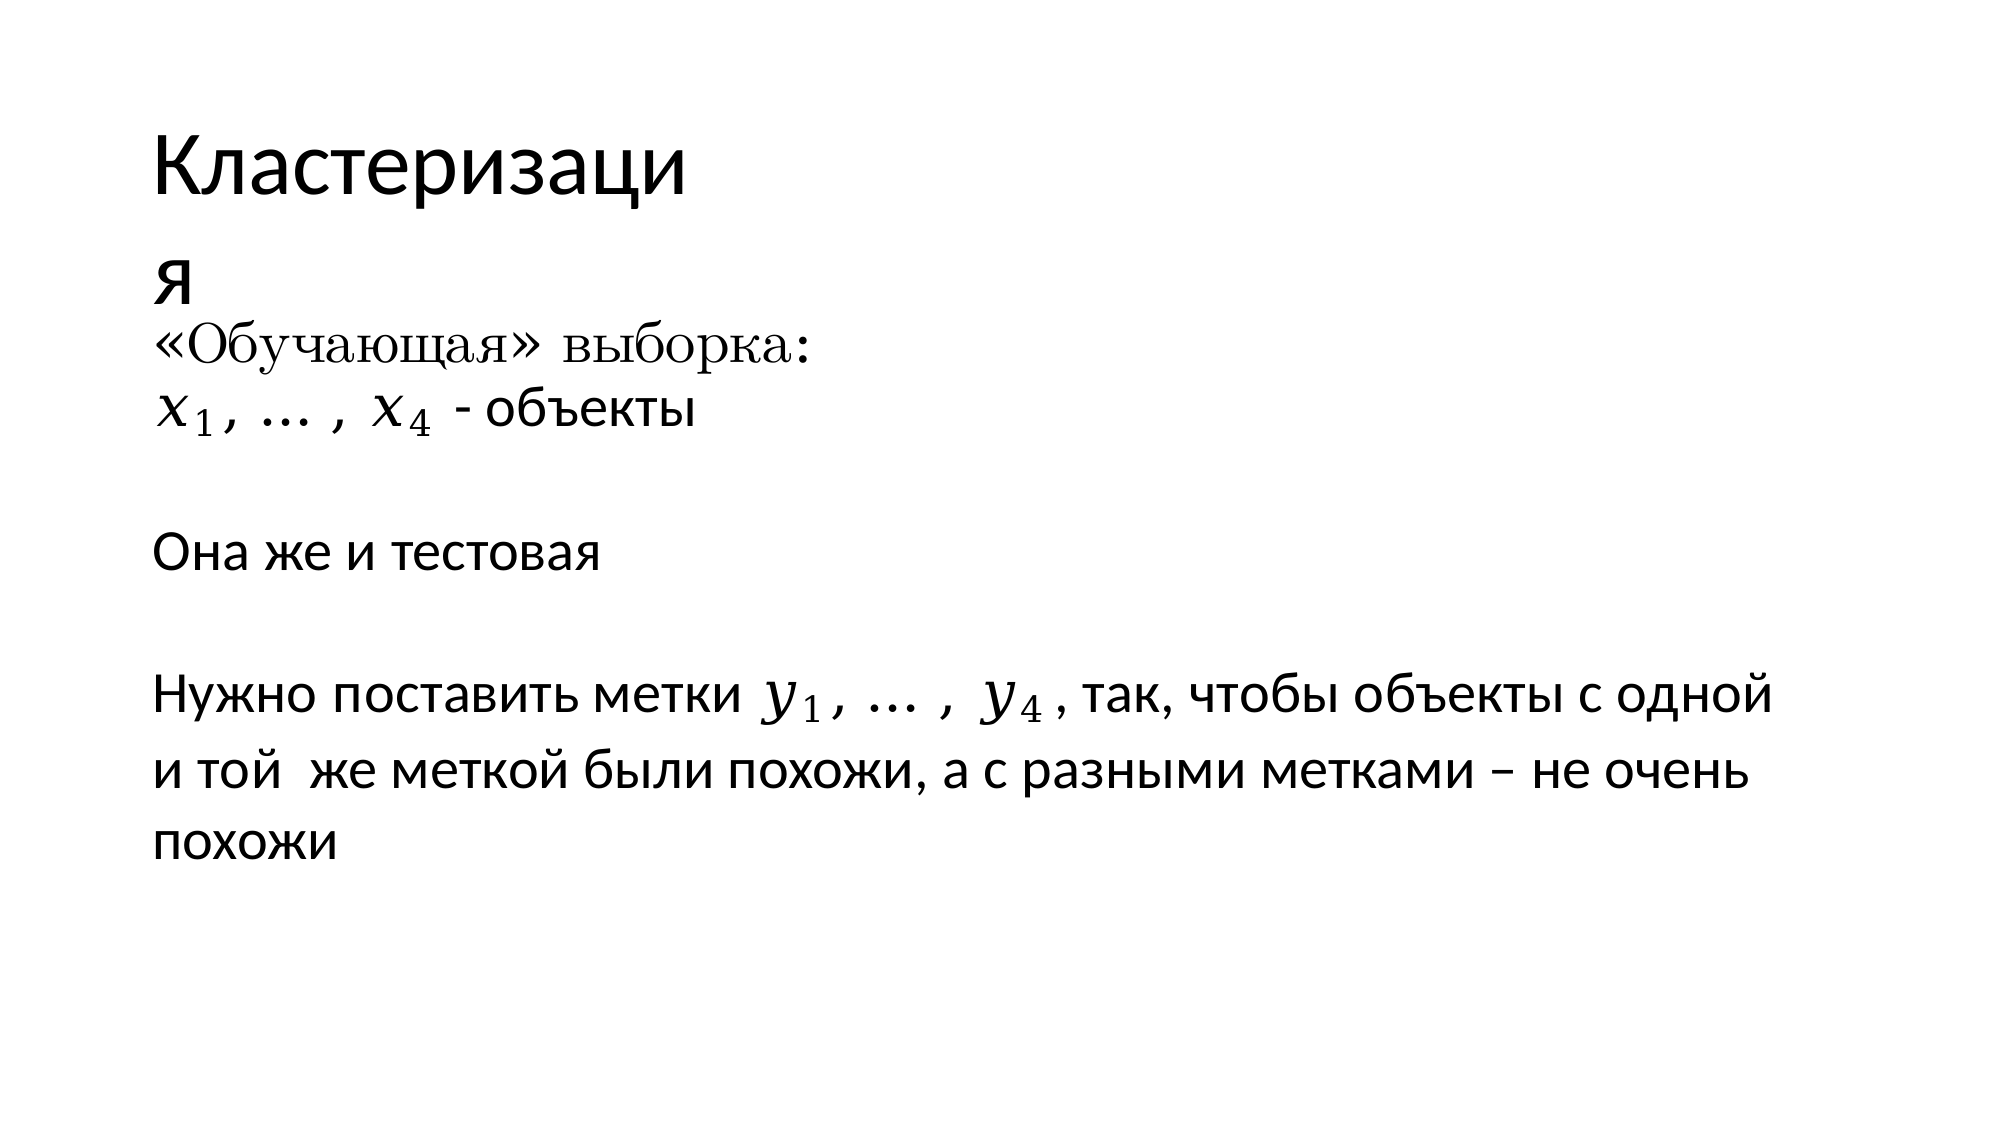

# Кластеризация
«Обучающая» выборка:
𝑥1, … , 𝑥4  - объекты

Она же и тестовая

Нужно поставить метки 𝑦1, … , 𝑦4 , так, чтобы объекты с одной и той  же меткой были похожи, а с разными метками – не очень похожи